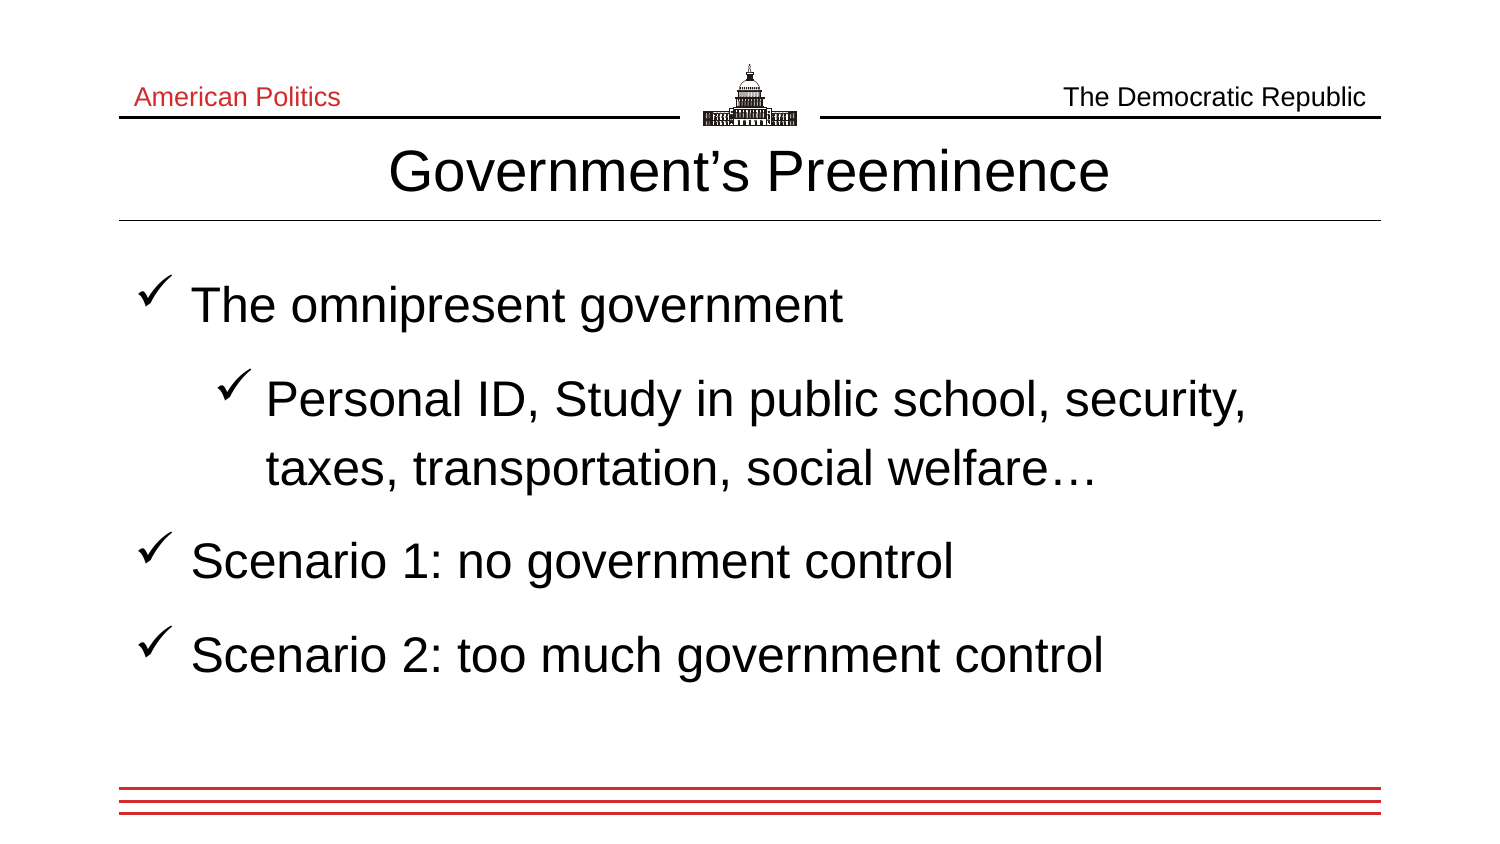

American Politics
The Democratic Republic
# Government’s Preeminence
The omnipresent government
Personal ID, Study in public school, security, taxes, transportation, social welfare…
Scenario 1: no government control
Scenario 2: too much government control